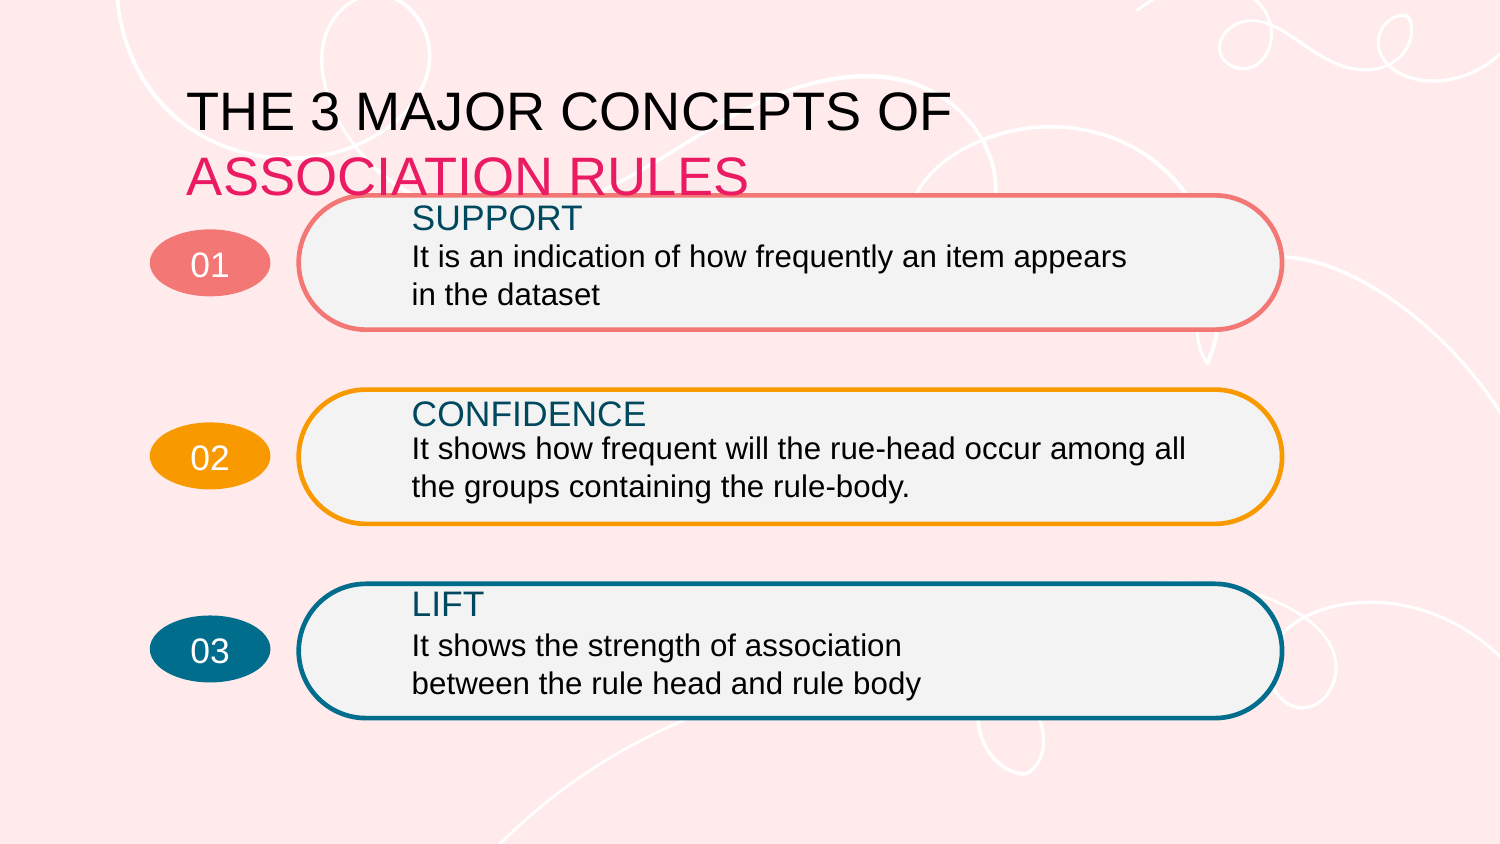

THE 3 MAJOR CONCEPTS OF ASSOCIATION RULES

SUPPORT

01
It is an indication of how frequently an item appears in the dataset
CONFIDENCE

It shows how frequent will the rue-head occur among all the groups containing the rule-body.
02
LIFT

03
It shows the strength of association between the rule head and rule body